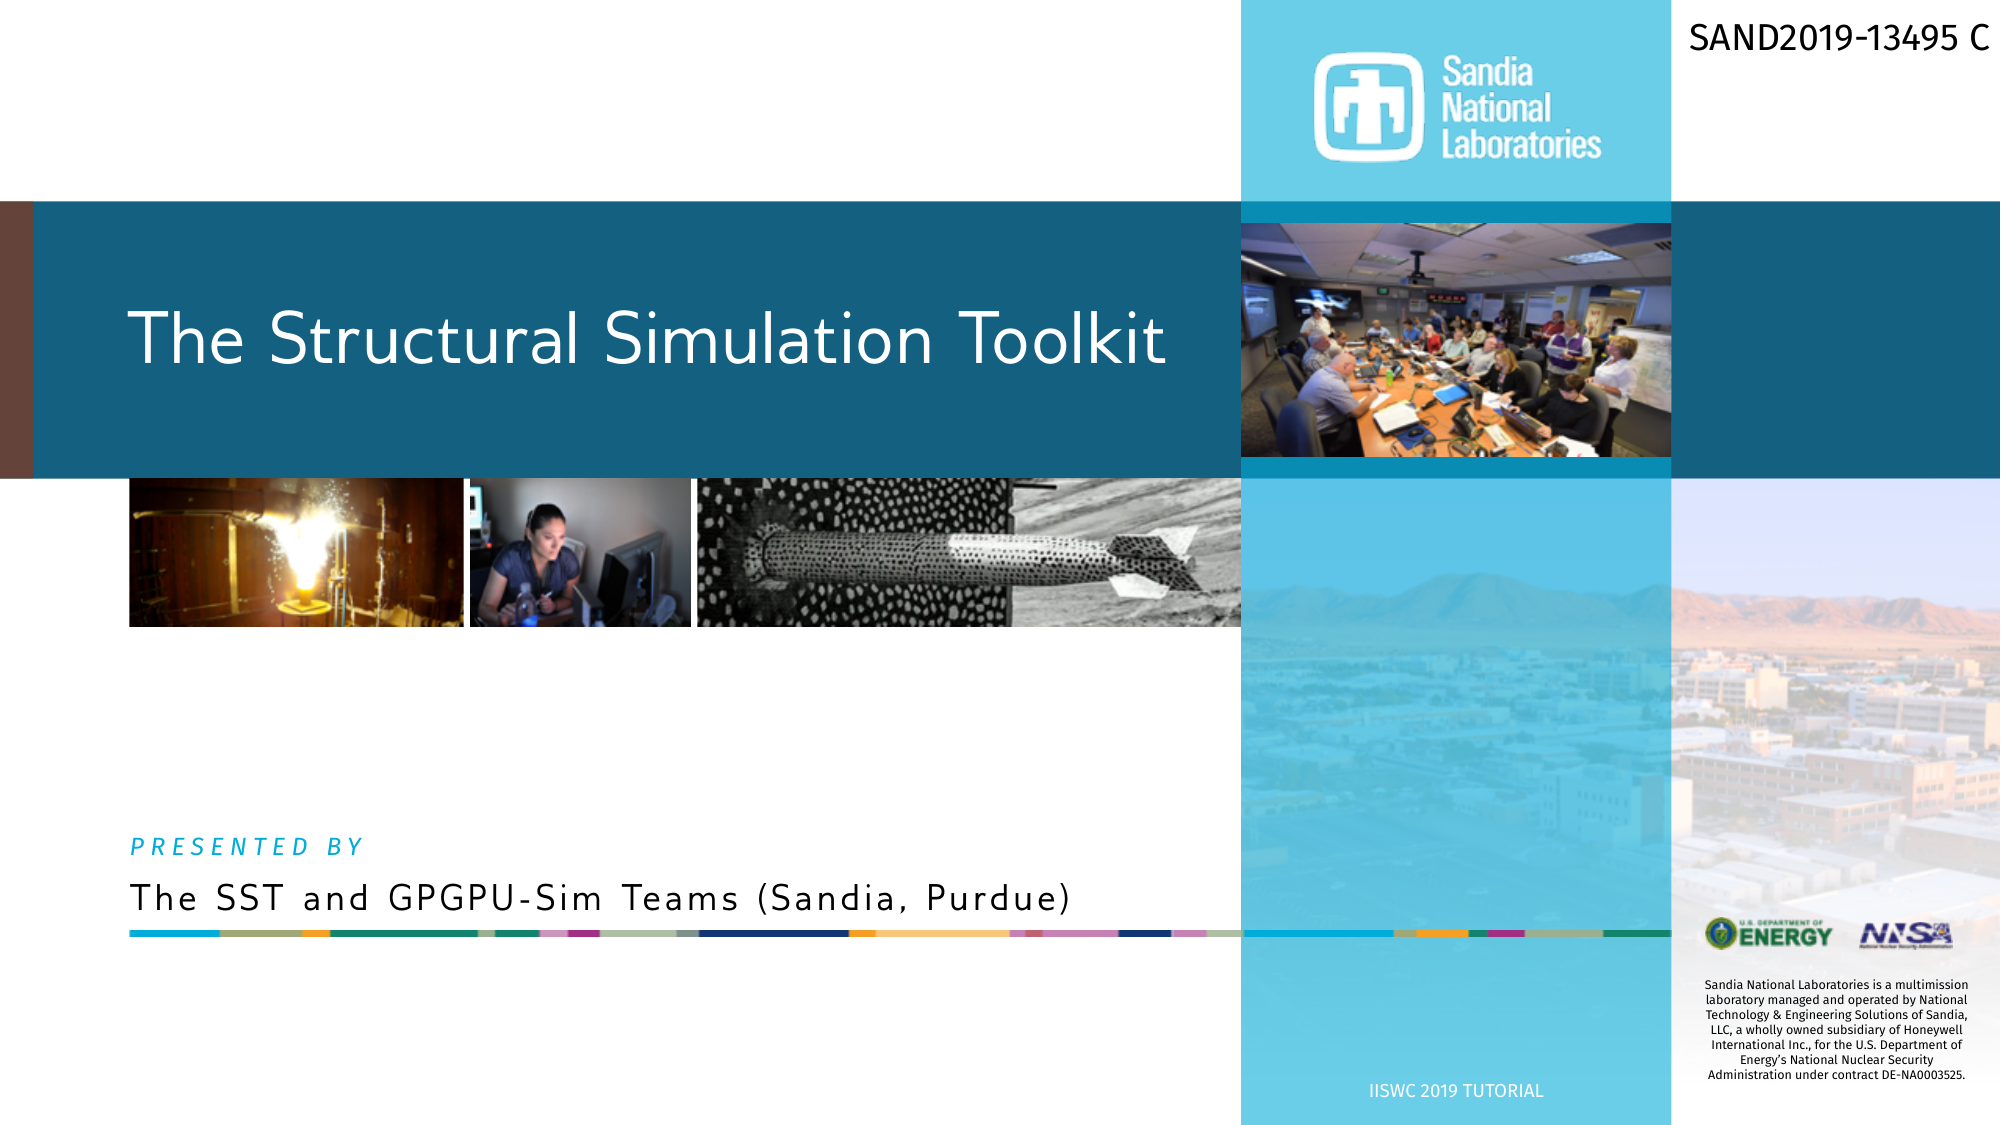

SAND2019-13495 C
# The Structural Simulation Toolkit
The SST and GPGPU-Sim Teams (Sandia, Purdue)
1
IISWC 2019 Tutorial